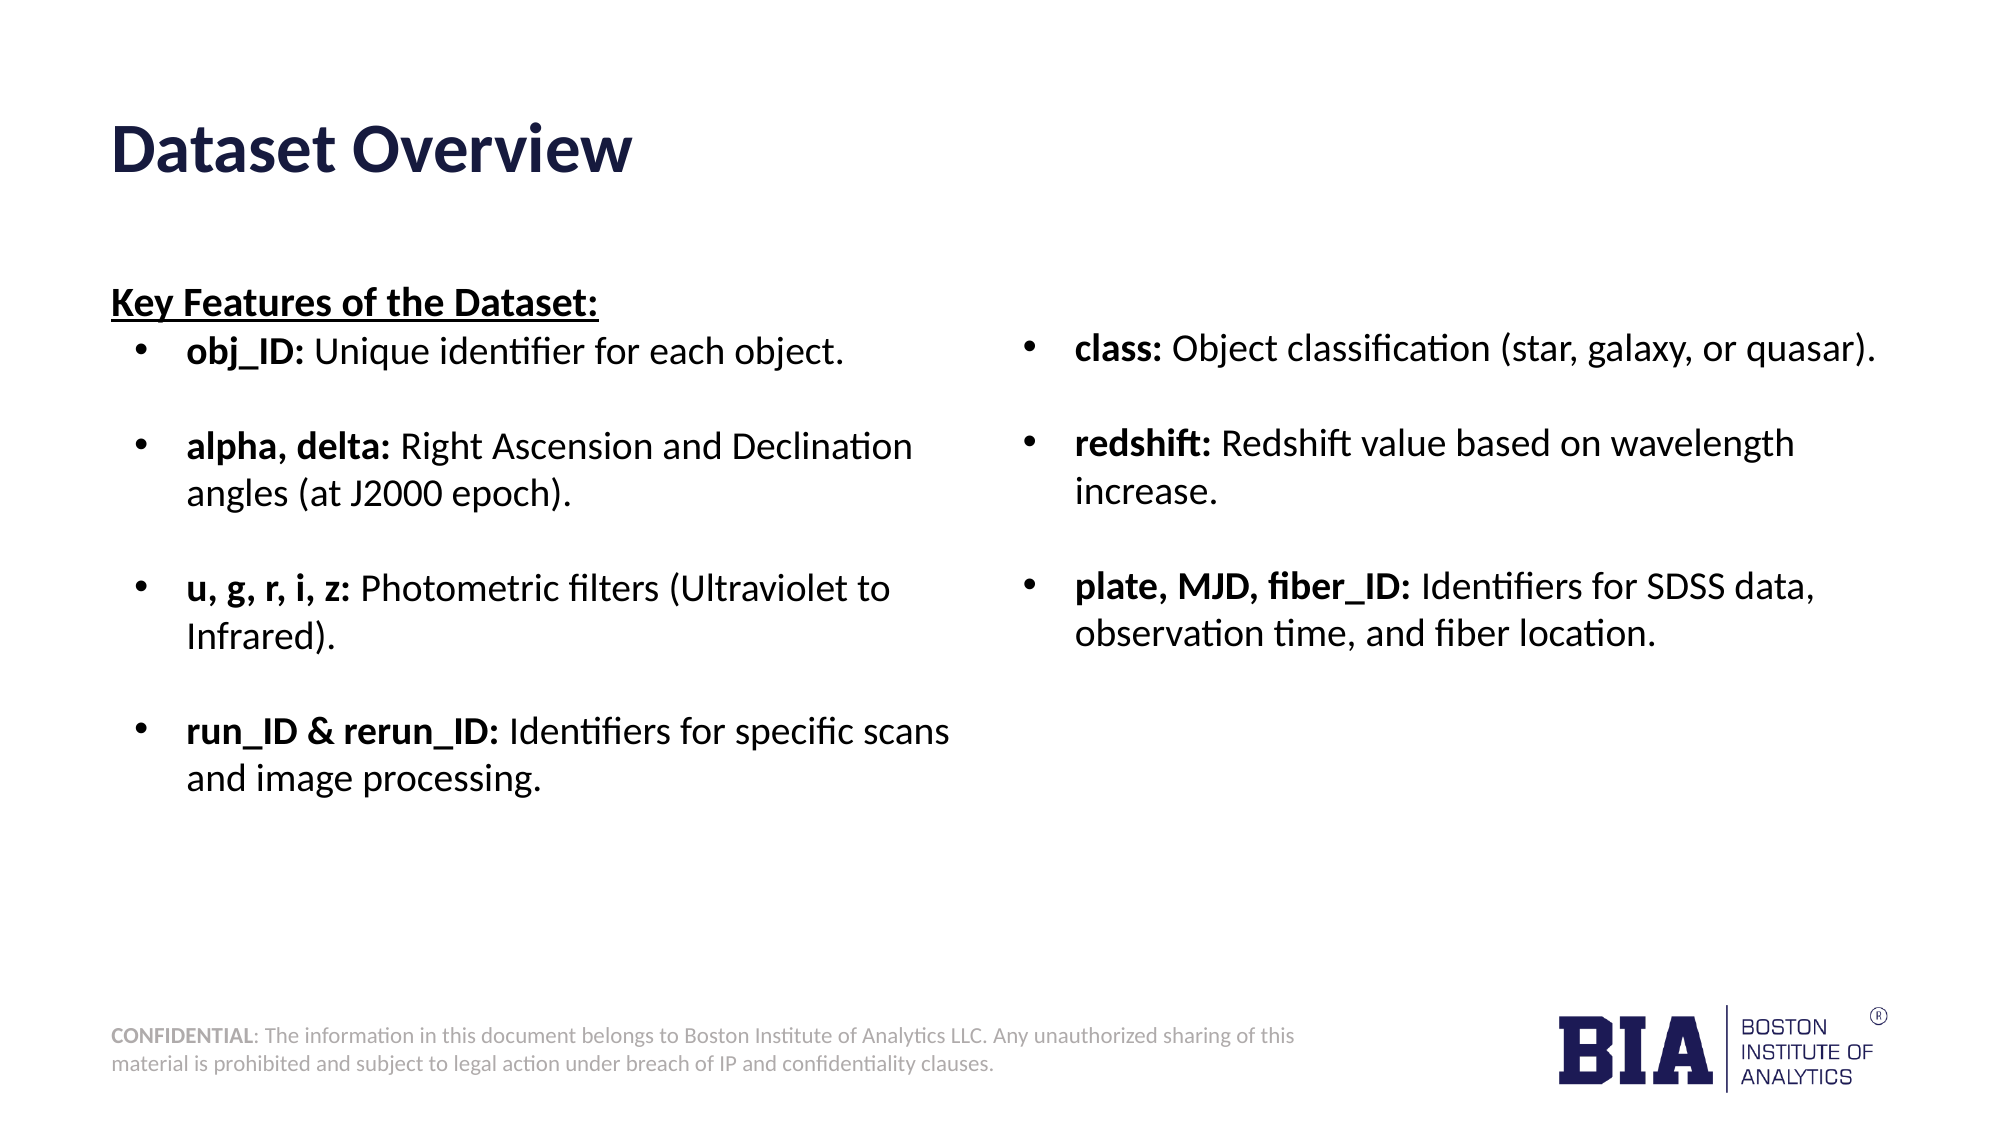

# Dataset Overview
Key Features of the Dataset:
obj_ID: Unique identifier for each object.

alpha, delta: Right Ascension and Declination angles (at J2000 epoch).

u, g, r, i, z: Photometric filters (Ultraviolet to Infrared).

run_ID & rerun_ID: Identifiers for specific scans and image processing.

class: Object classification (star, galaxy, or quasar).

redshift: Redshift value based on wavelength increase.

plate, MJD, fiber_ID: Identifiers for SDSS data, observation time, and fiber location.